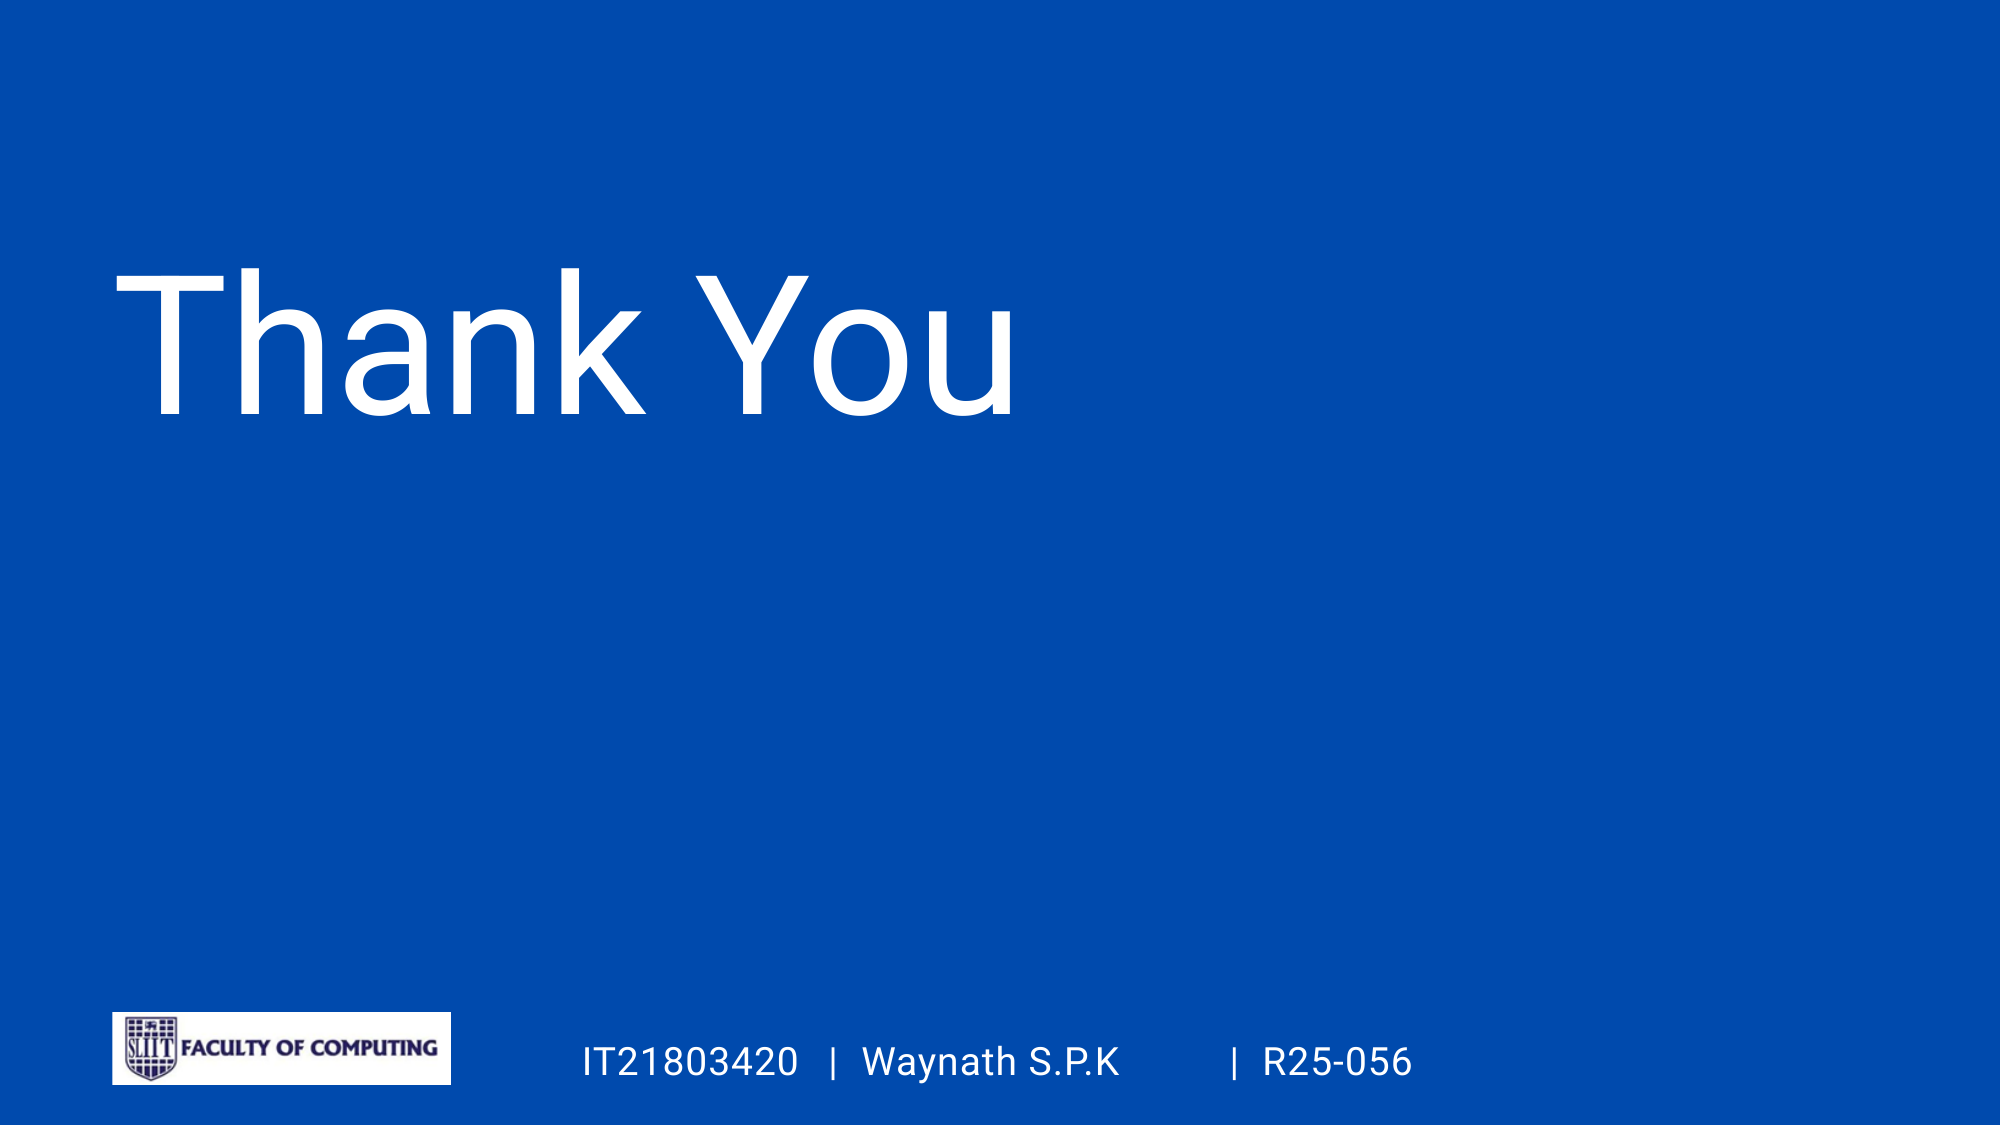

Thank You

R25-056
Waynath S.P.K
IT21803420
|
|